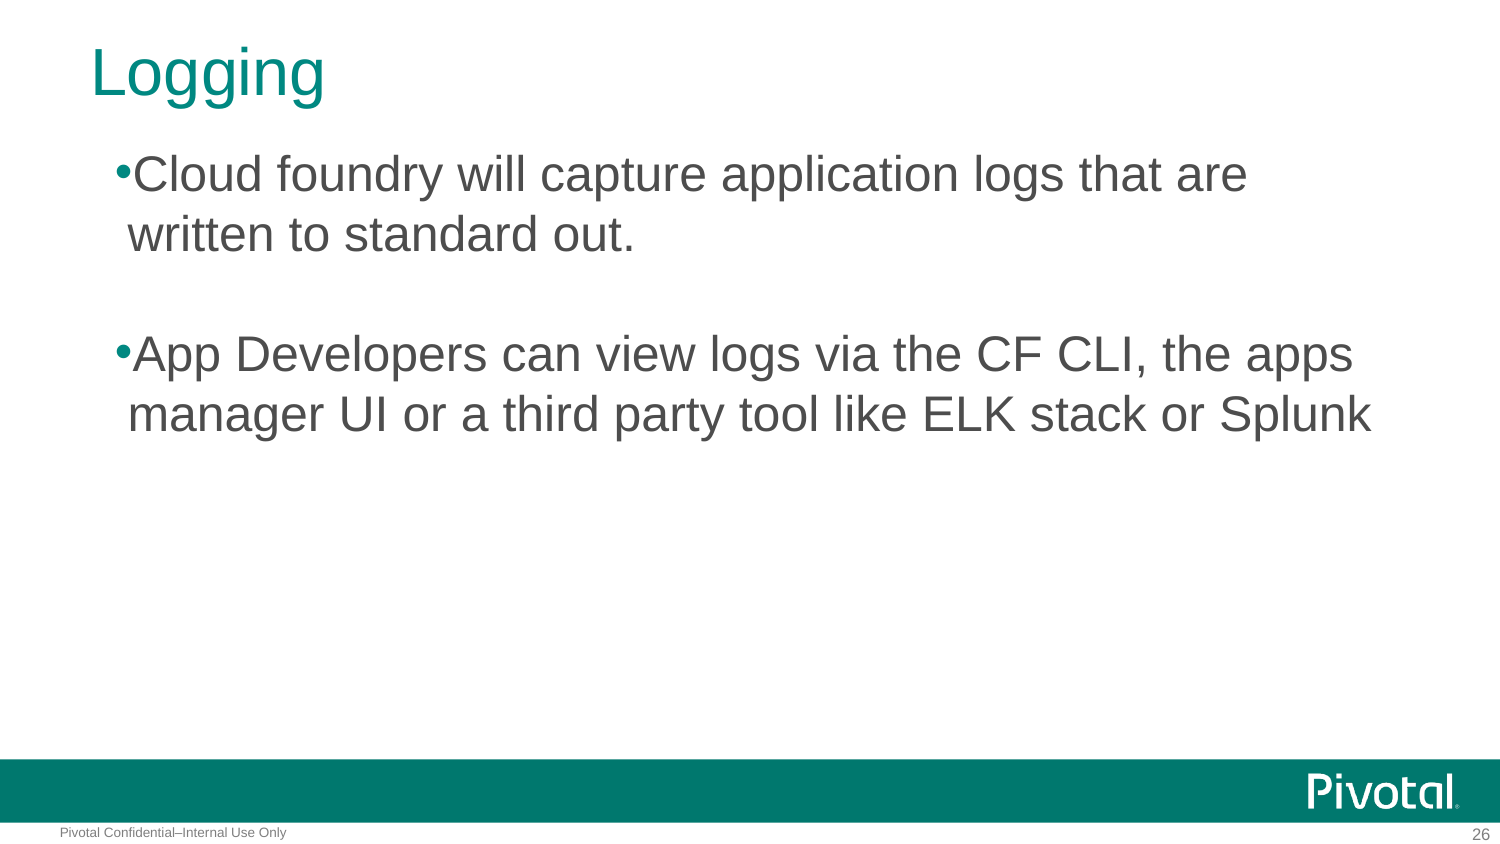

# Logging
Cloud foundry will capture application logs that are written to standard out.

App Developers can view logs via the CF CLI, the apps manager UI or a third party tool like ELK stack or Splunk